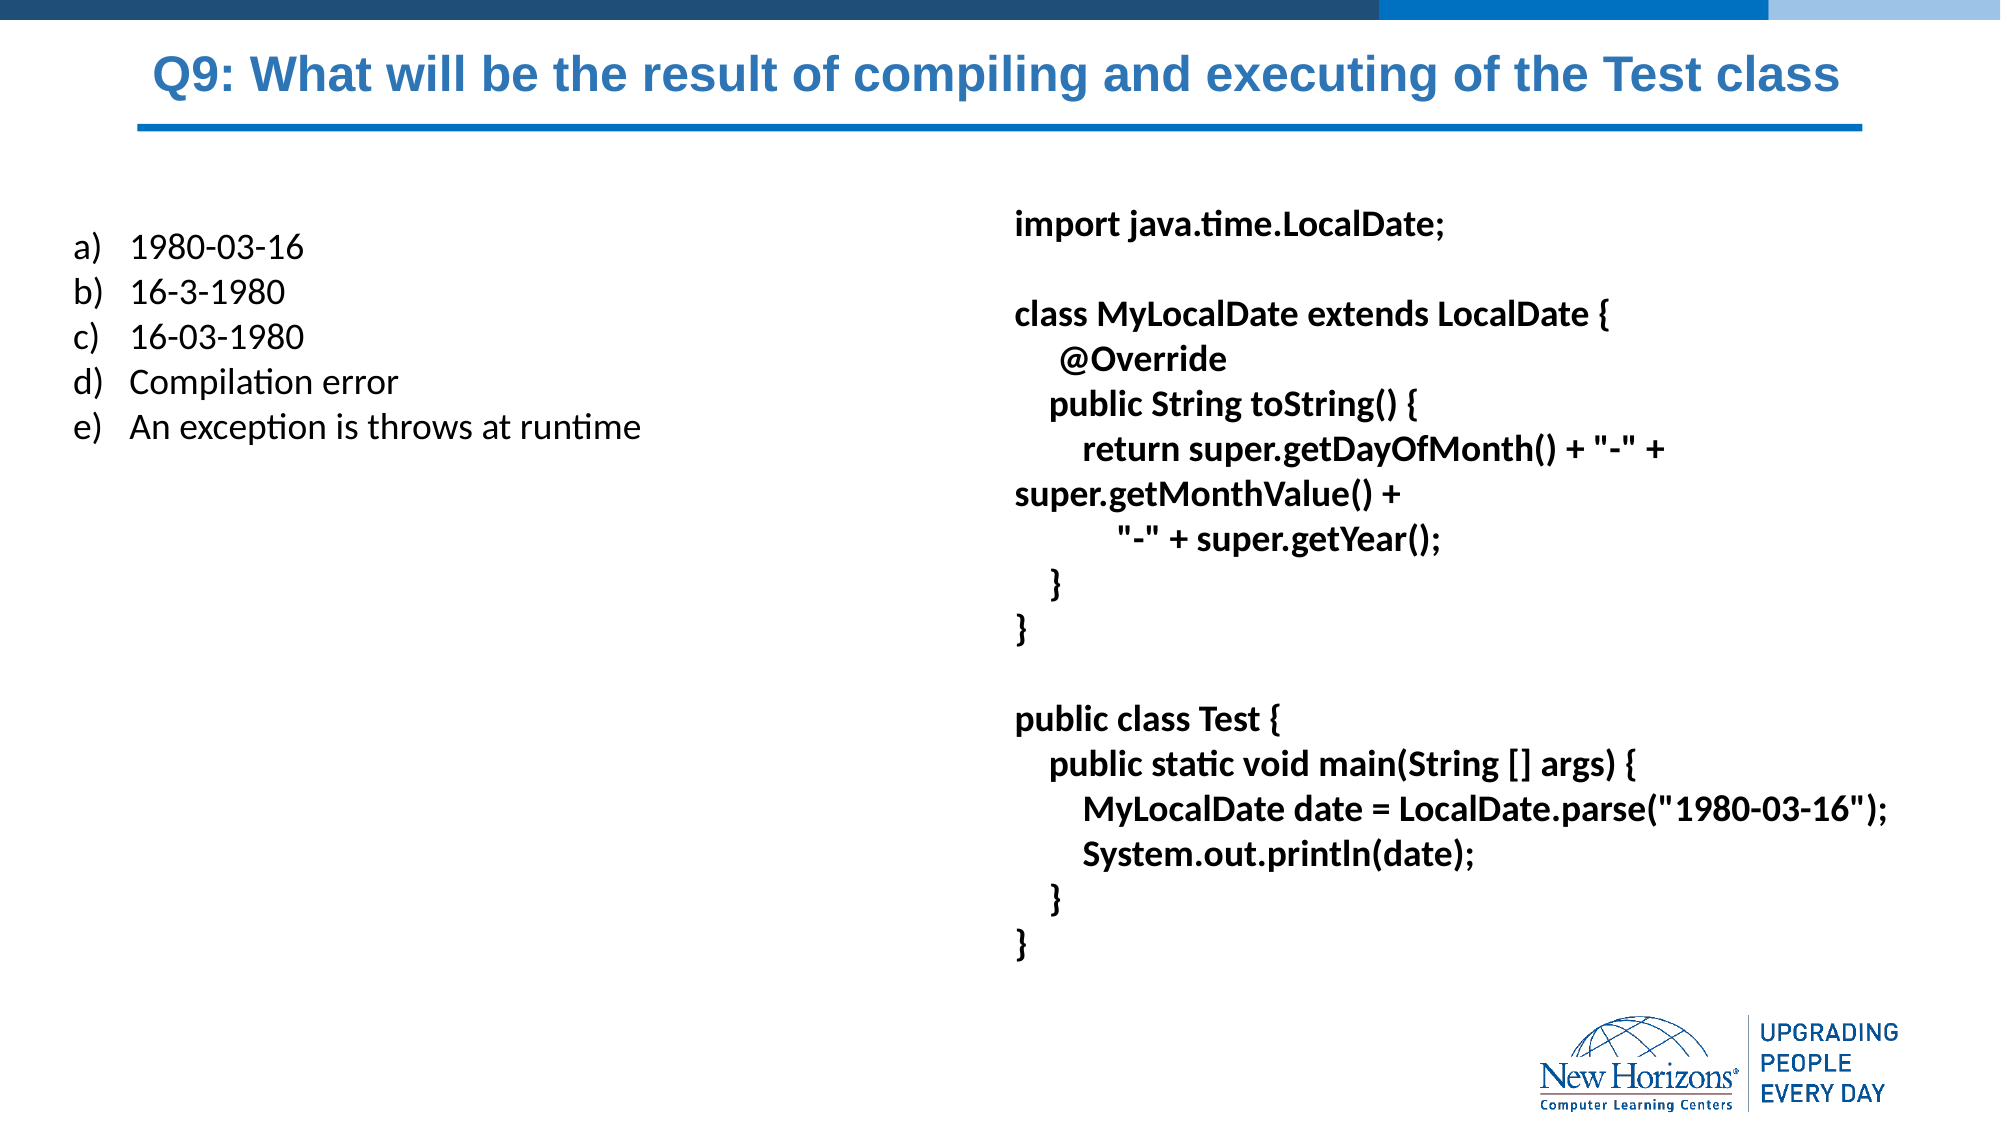

# Q9: What will be the result of compiling and executing of the Test class
import java.time.LocalDate;

class MyLocalDate extends LocalDate {
     @Override
    public String toString() {
        return super.getDayOfMonth() + "-" + super.getMonthValue() +
            "-" + super.getYear();
    }
}

public class Test {
    public static void main(String [] args) {
        MyLocalDate date = LocalDate.parse("1980-03-16");
        System.out.println(date);
    }
}

1980-03-16
16-3-1980
16-03-1980
Compilation error
An exception is throws at runtime